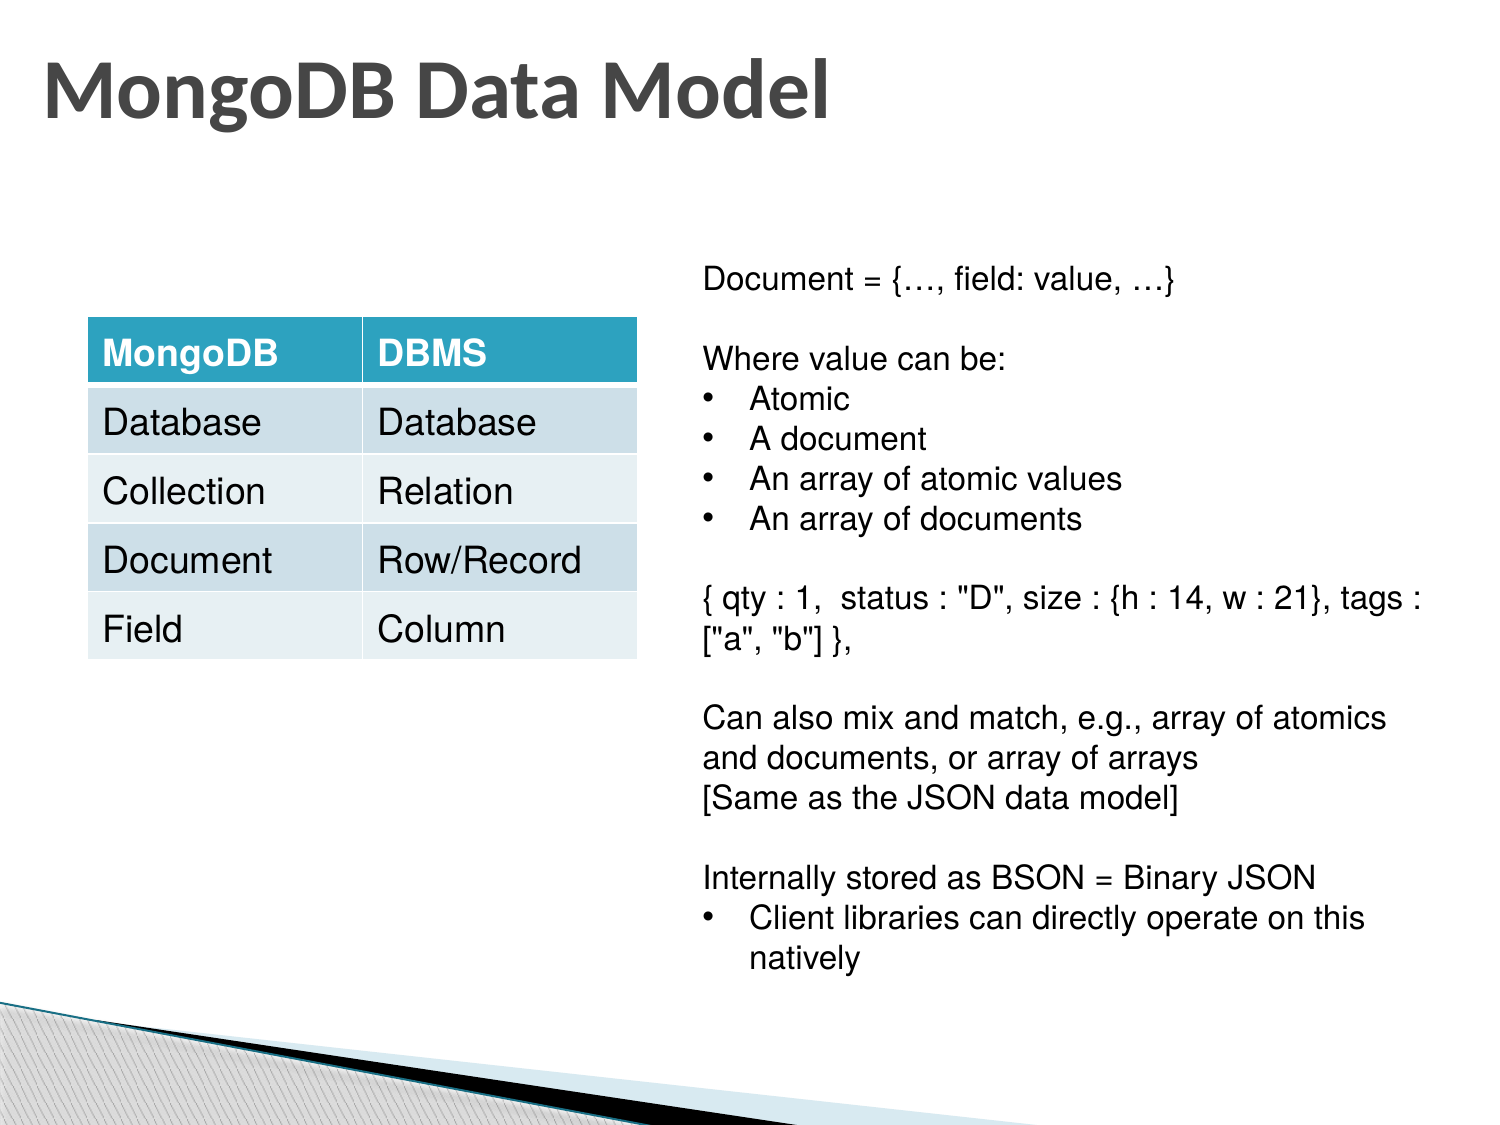

# MongoDB Data Model
Document = {…, field: value, …}

Where value can be:
Atomic
A document
An array of atomic values
An array of documents

{ qty : 1,  status : "D", size : {h : 14, w : 21}, tags : ["a", "b"] },

Can also mix and match, e.g., array of atomics and documents, or array of arrays
[Same as the JSON data model]

Internally stored as BSON = Binary JSON
Client libraries can directly operate on this natively

| MongoDB | DBMS |
| --- | --- |
| Database | Database |
| Collection | Relation |
| Document | Row/Record |
| Field | Column |